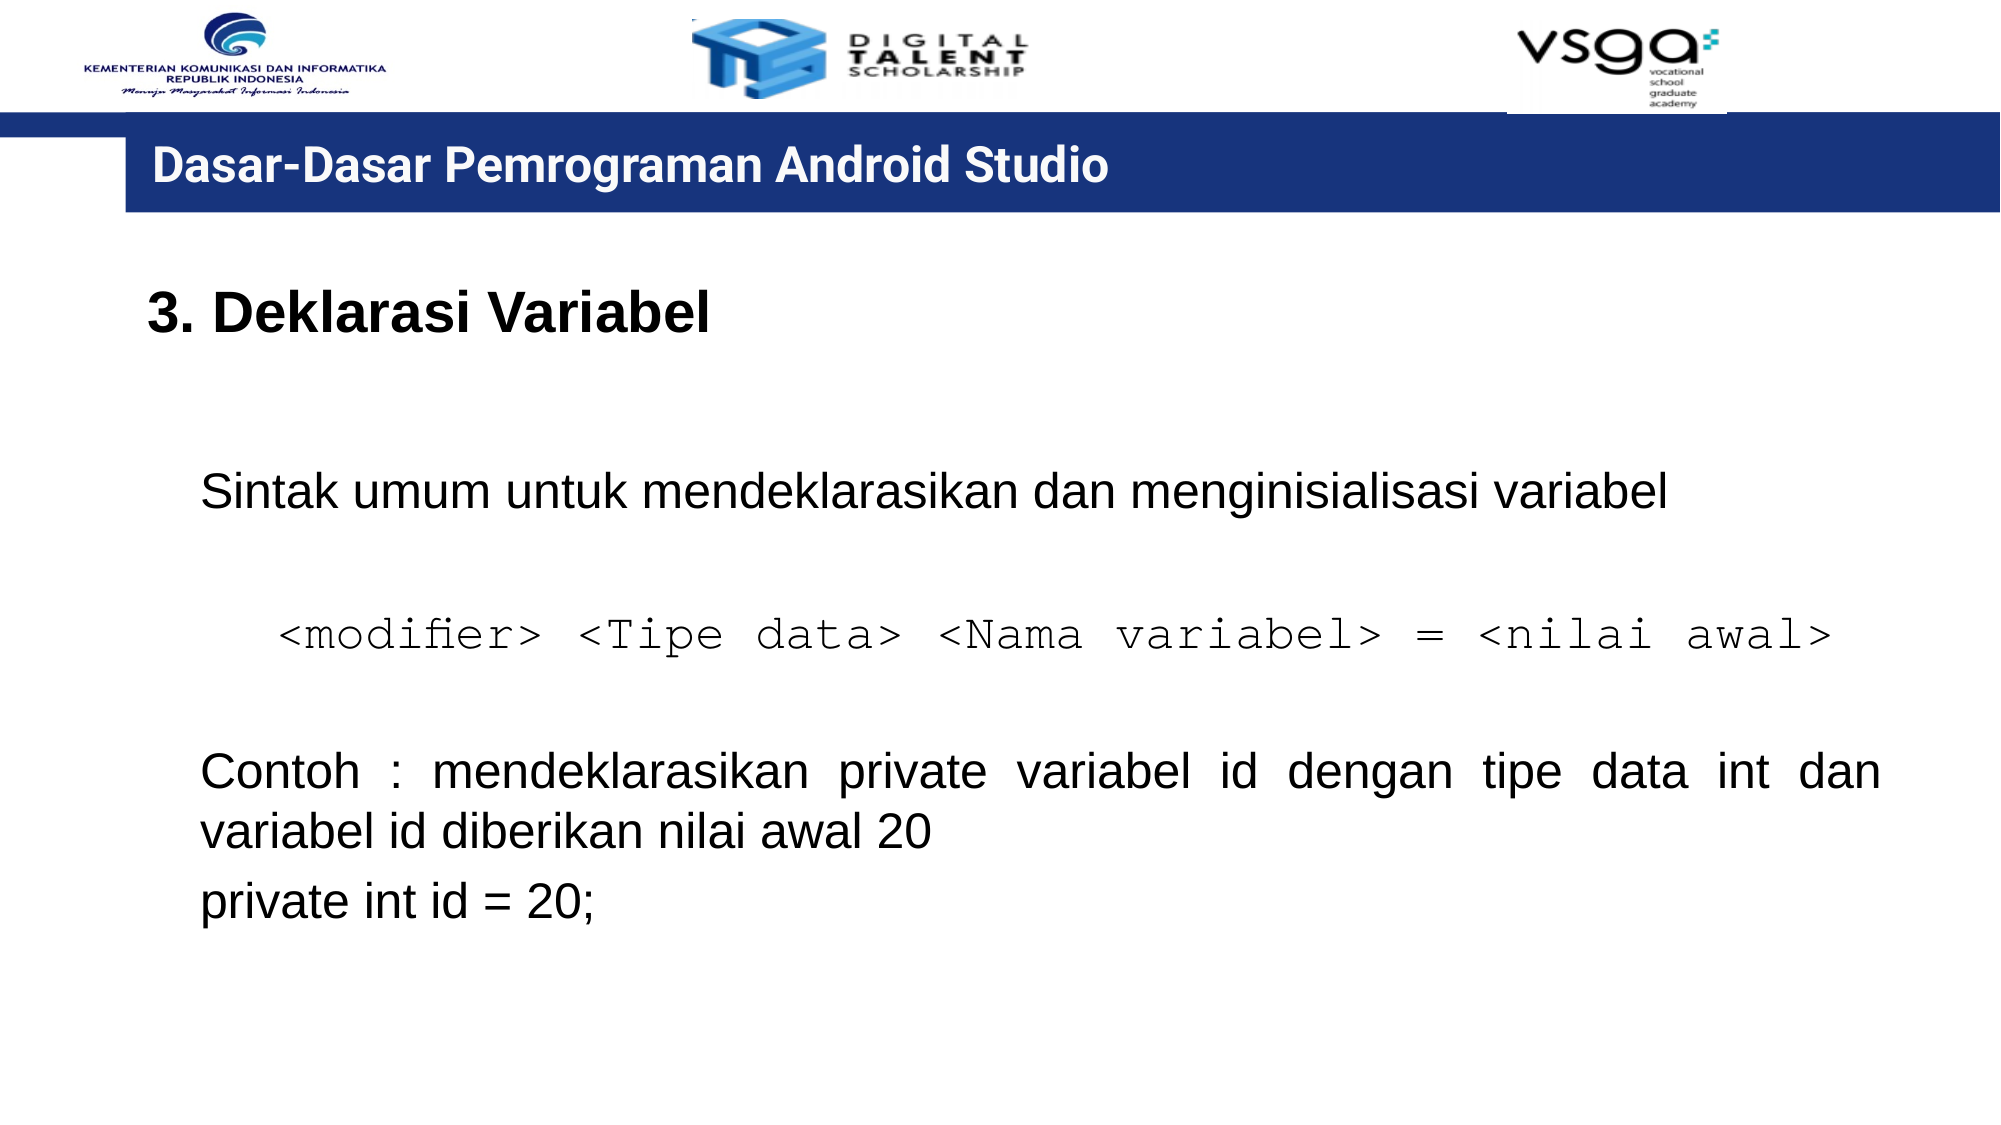

Dasar-Dasar Pemrograman Android Studio
3. Deklarasi Variabel
Sintak umum untuk mendeklarasikan dan menginisialisasi variabel

<modifier> <Tipe data> <Nama variabel> = <nilai awal>

Contoh : mendeklarasikan private variabel id dengan tipe data int dan variabel id diberikan nilai awal 20
private int id = 20;